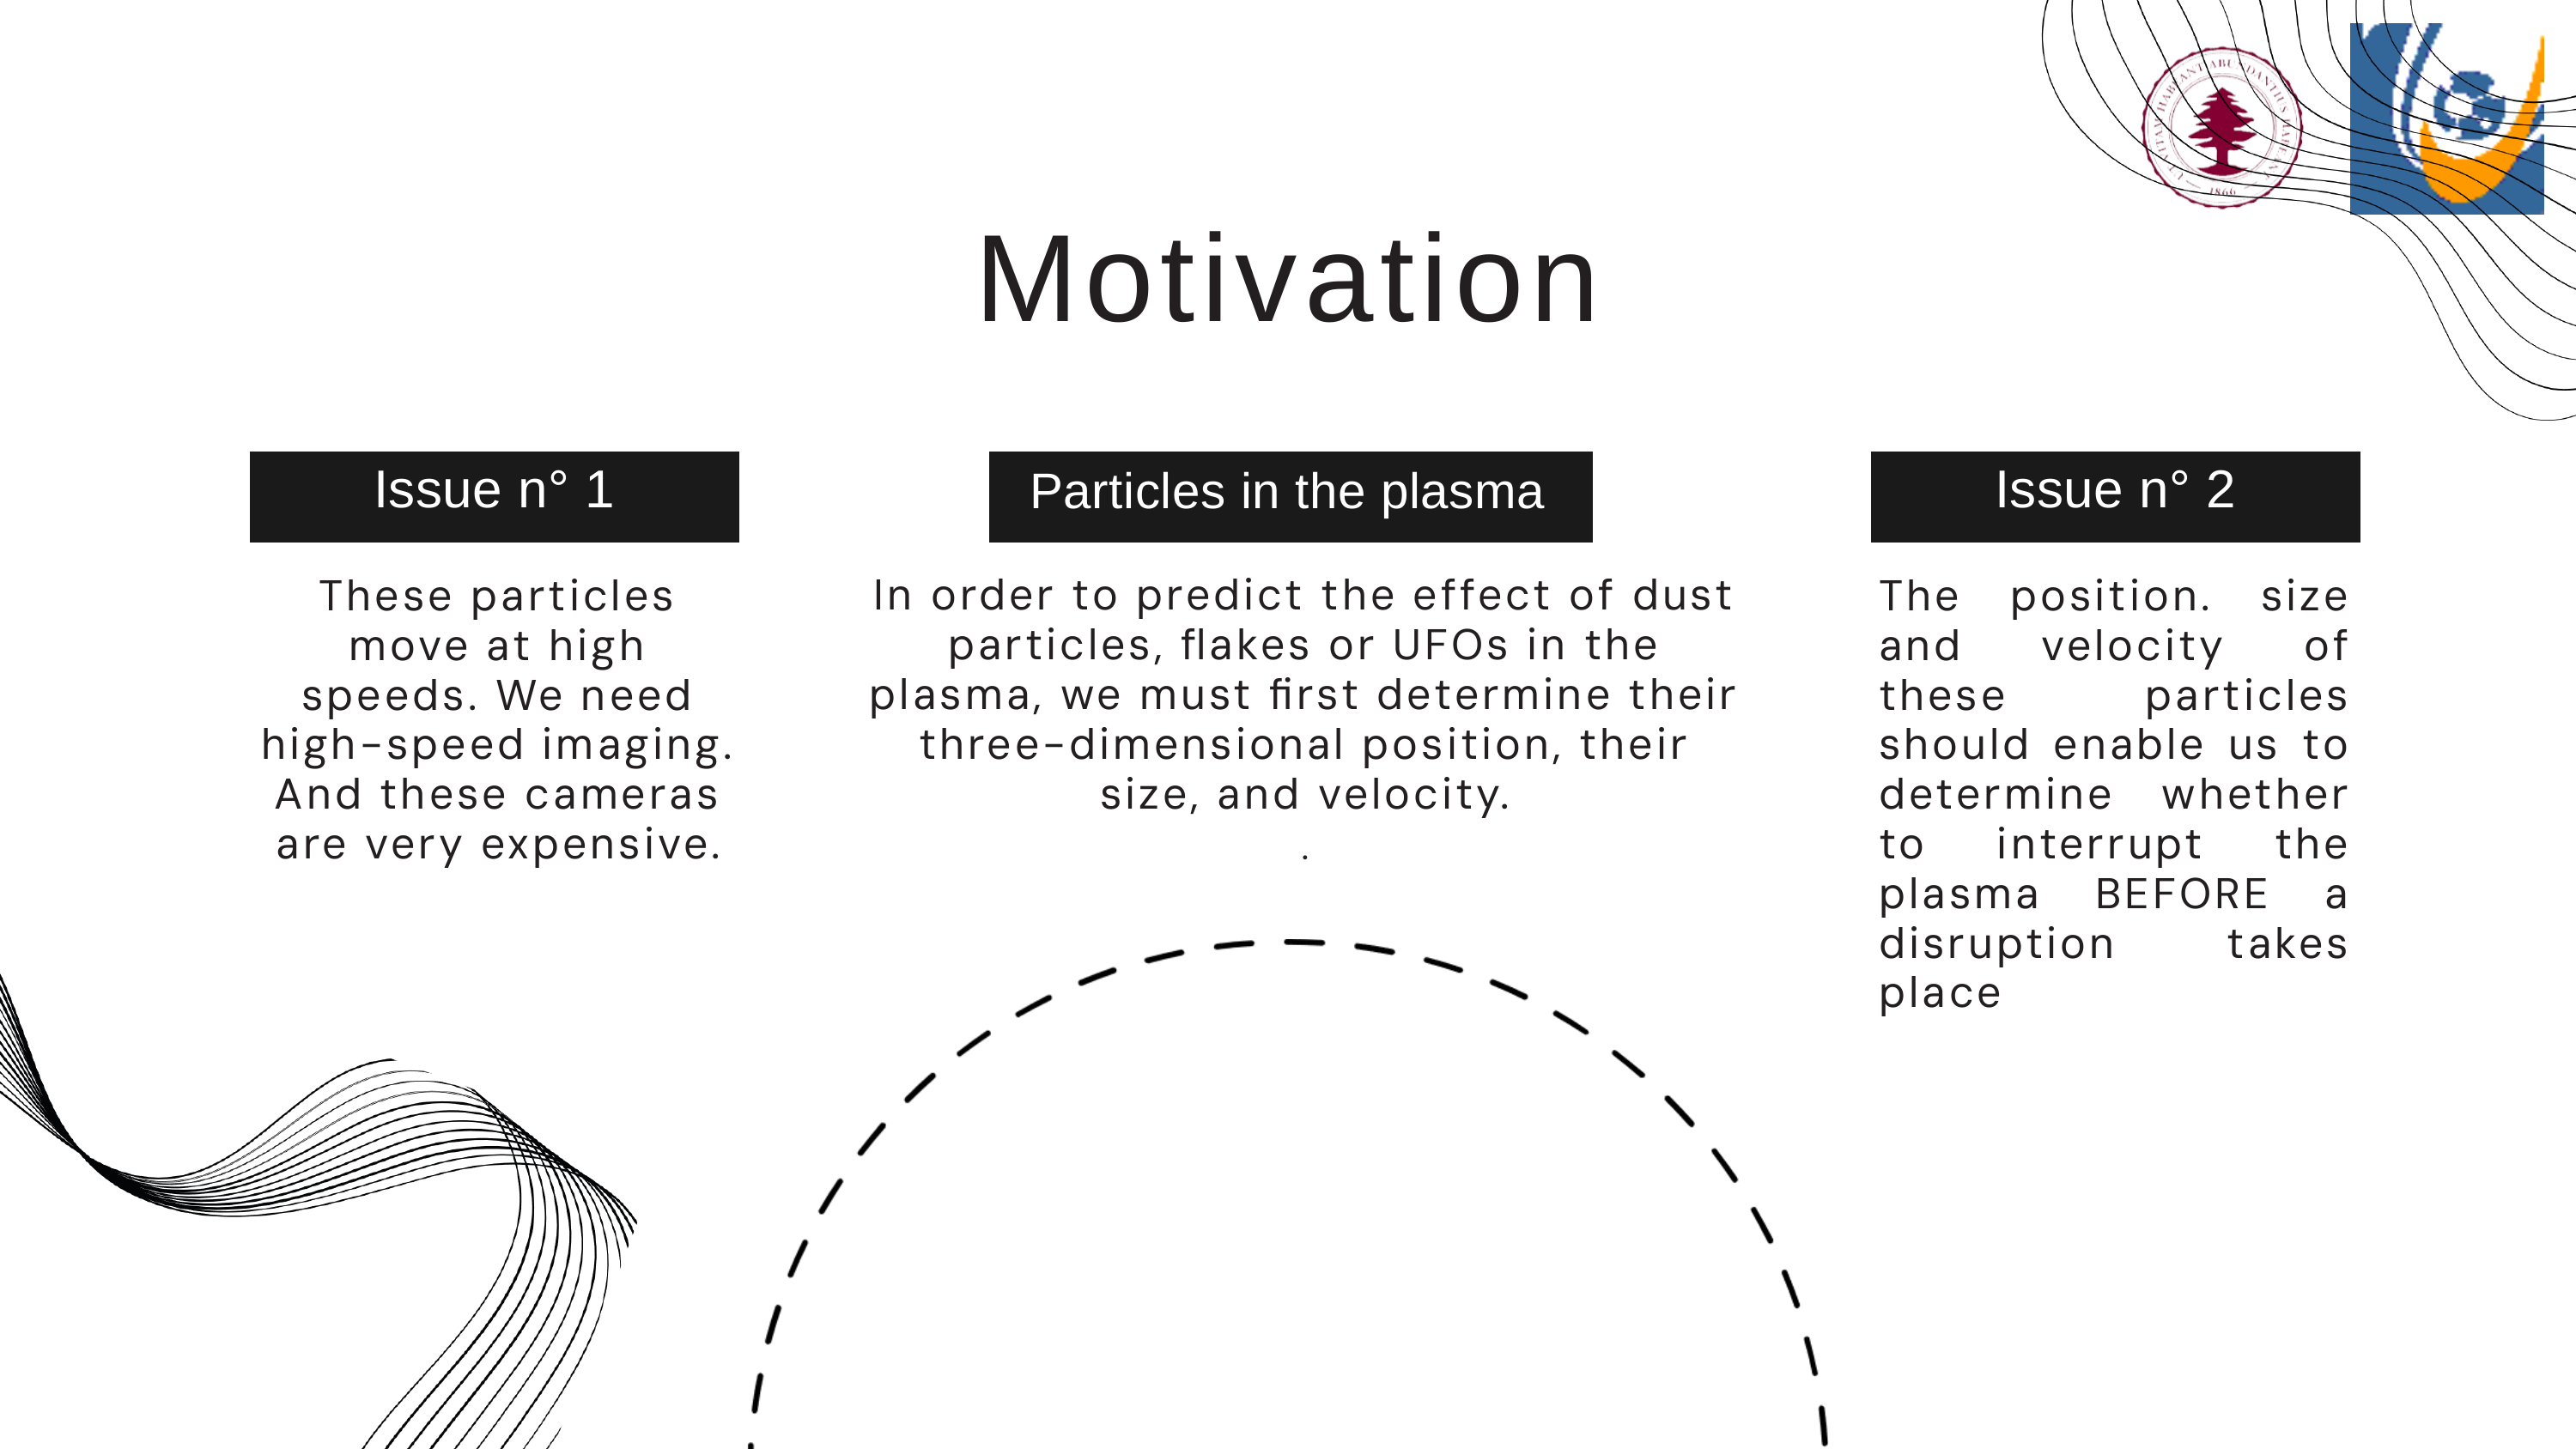

Motivation

Particles in the plasma

Issue n° 1

Issue n° 2
In order to predict the effect of dust particles, flakes or UFOs in the plasma, we must first determine their three-dimensional position, their size, and velocity.
.
These particles move at high speeds. We need high-speed imaging. And these cameras are very expensive.
The position. size and velocity of these particles should enable us to determine whether to interrupt the plasma BEFORE a disruption takes place